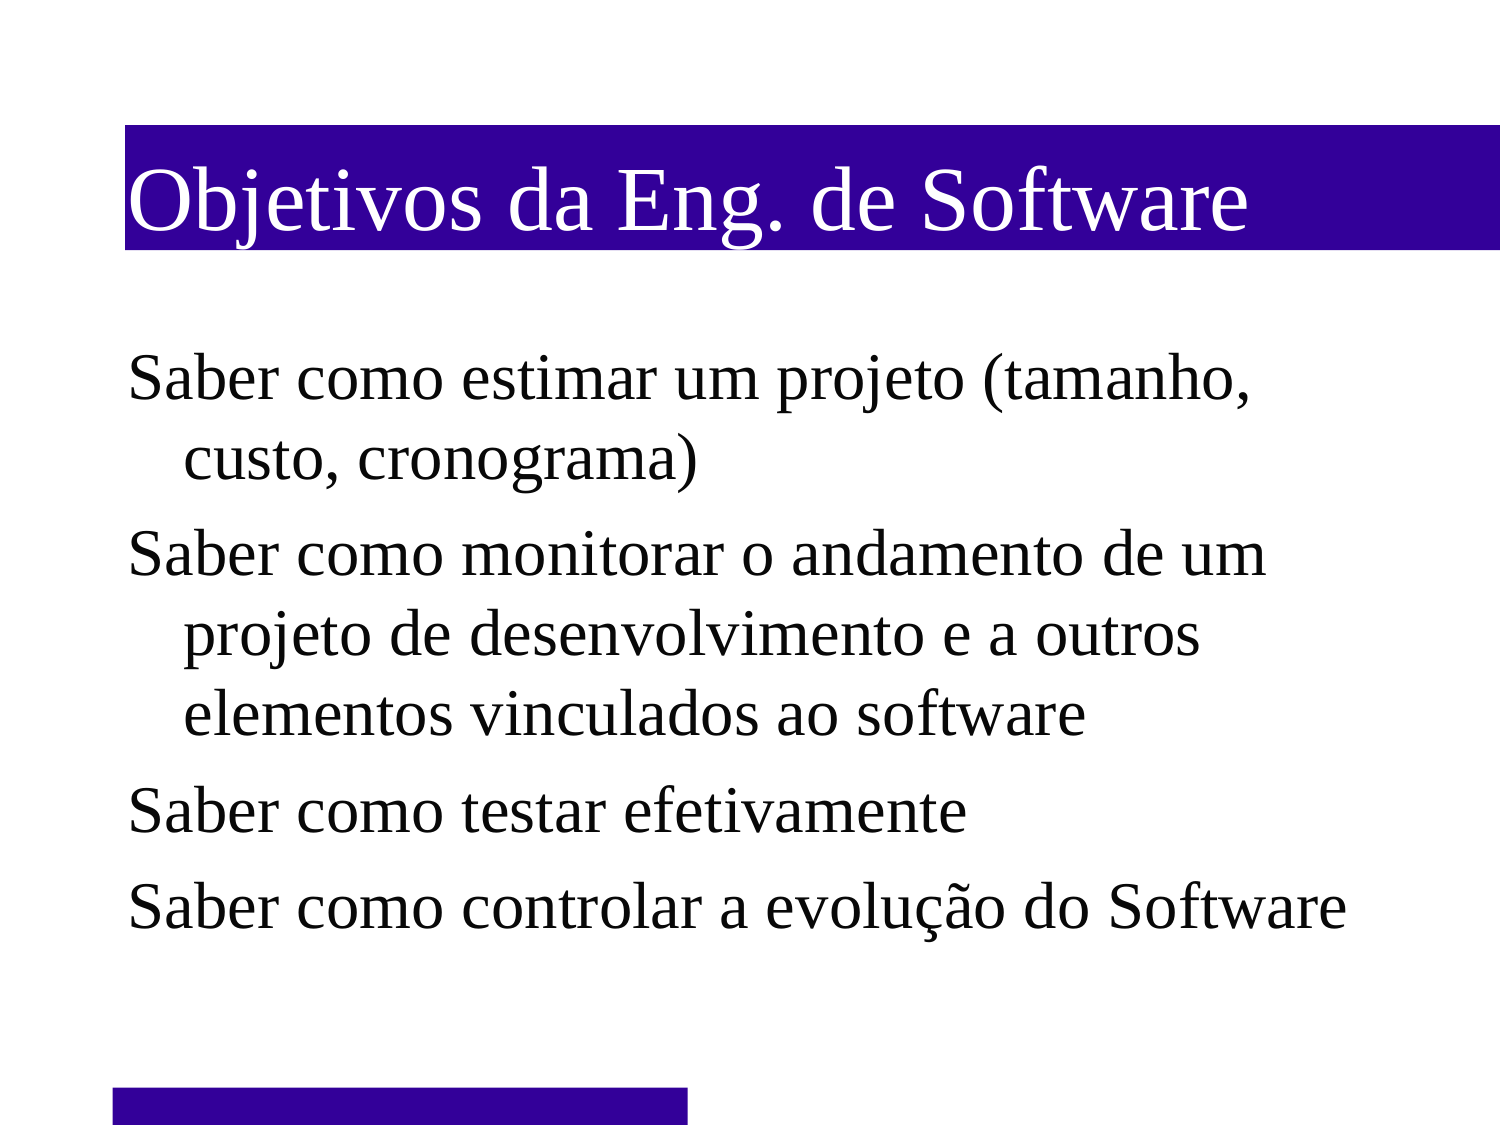

Objetivos da Eng. de Software
Saber como estimar um projeto (tamanho, custo, cronograma)
Saber como monitorar o andamento de um projeto de desenvolvimento e a outros elementos vinculados ao software
Saber como testar efetivamente
Saber como controlar a evolução do Software